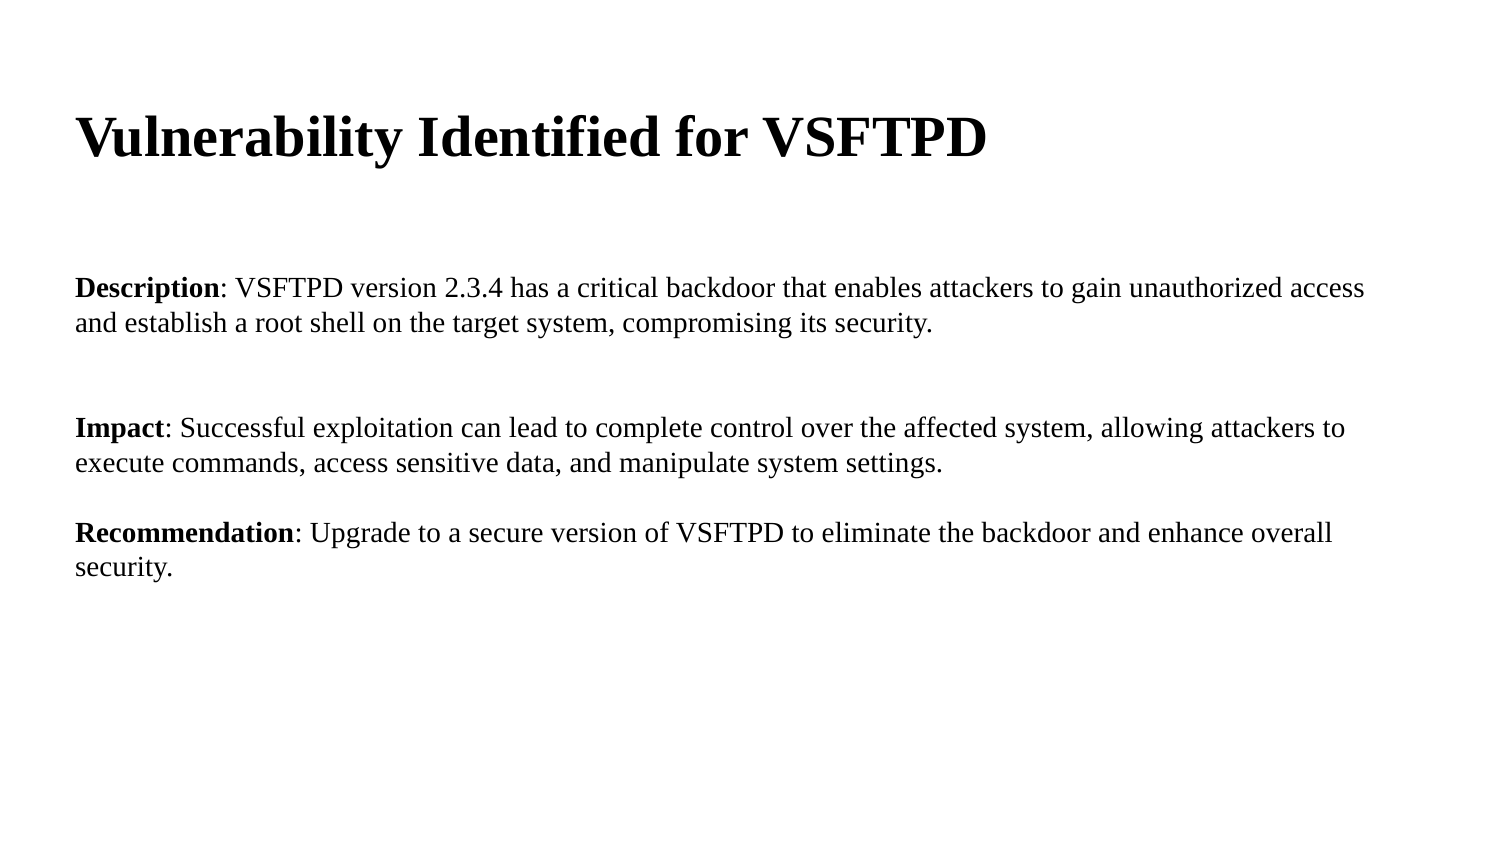

# Vulnerability Identified for VSFTPD Description: VSFTPD version 2.3.4 has a critical backdoor that enables attackers to gain unauthorized access and establish a root shell on the target system, compromising its security. Impact: Successful exploitation can lead to complete control over the affected system, allowing attackers to execute commands, access sensitive data, and manipulate system settings. Recommendation: Upgrade to a secure version of VSFTPD to eliminate the backdoor and enhance overall security.